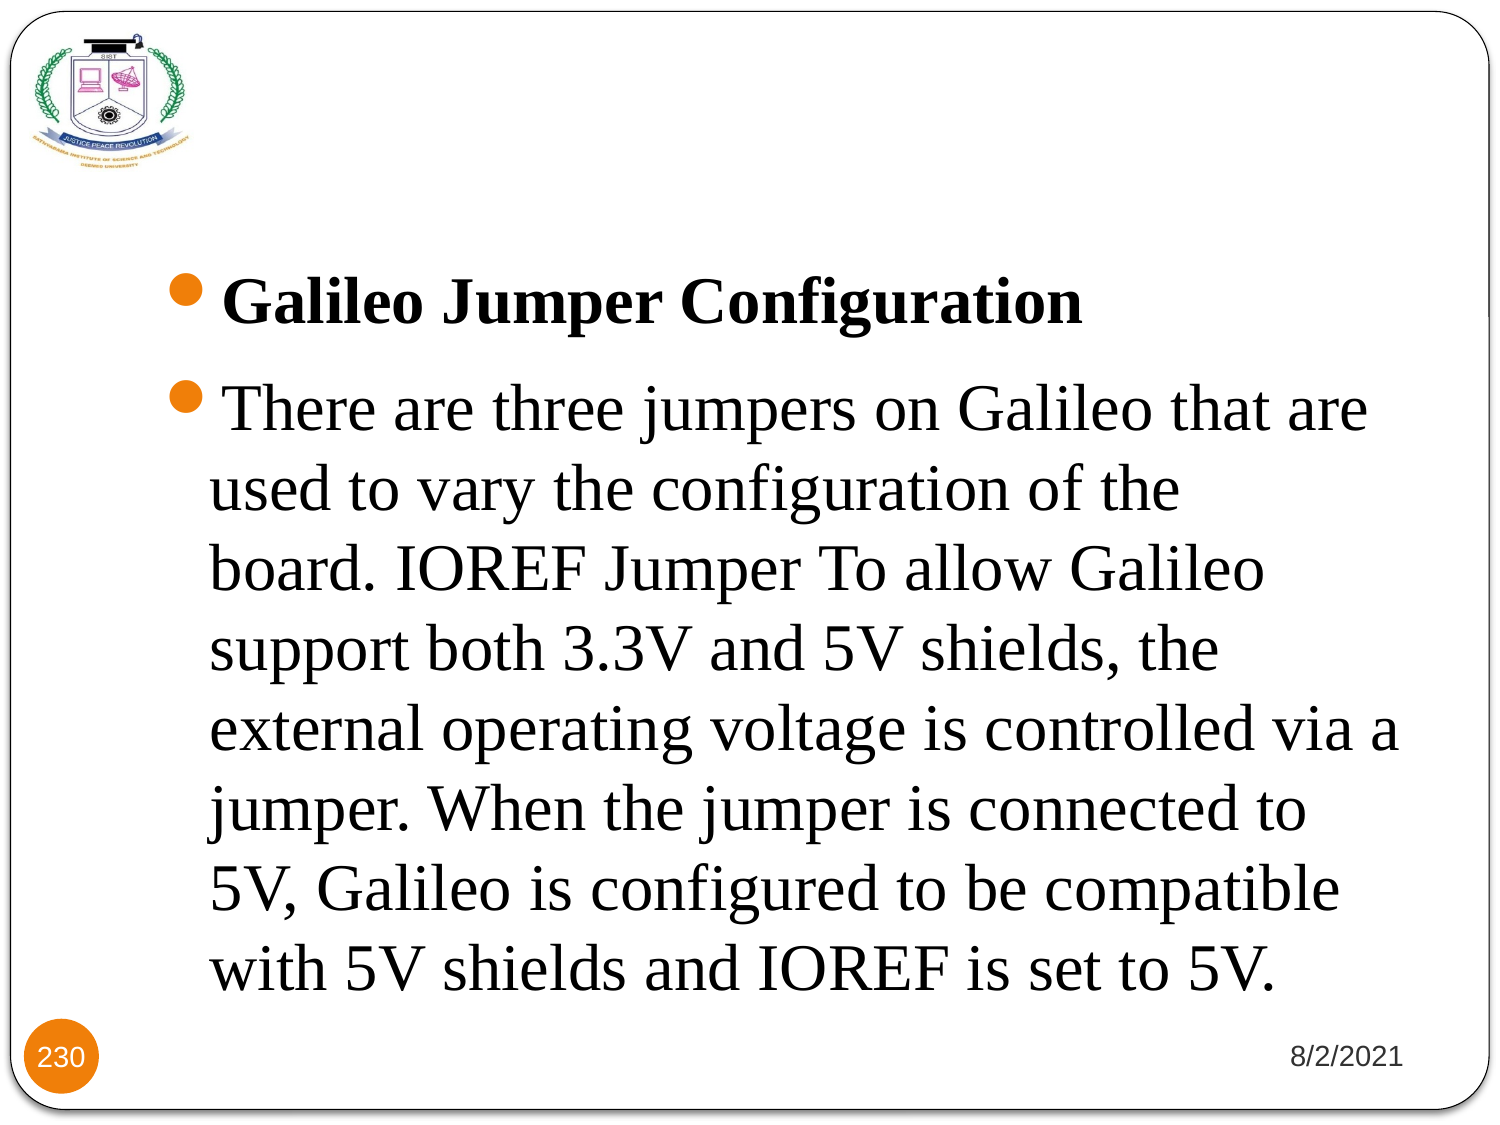

Galileo Jumper Configuration
There are three jumpers on Galileo that are used to vary the configuration of the board. IOREF Jumper To allow Galileo support both 3.3V and 5V shields, the external operating voltage is controlled via a jumper. When the jumper is connected to 5V, Galileo is configured to be compatible with 5V shields and IOREF is set to 5V.
8/2/2021
230